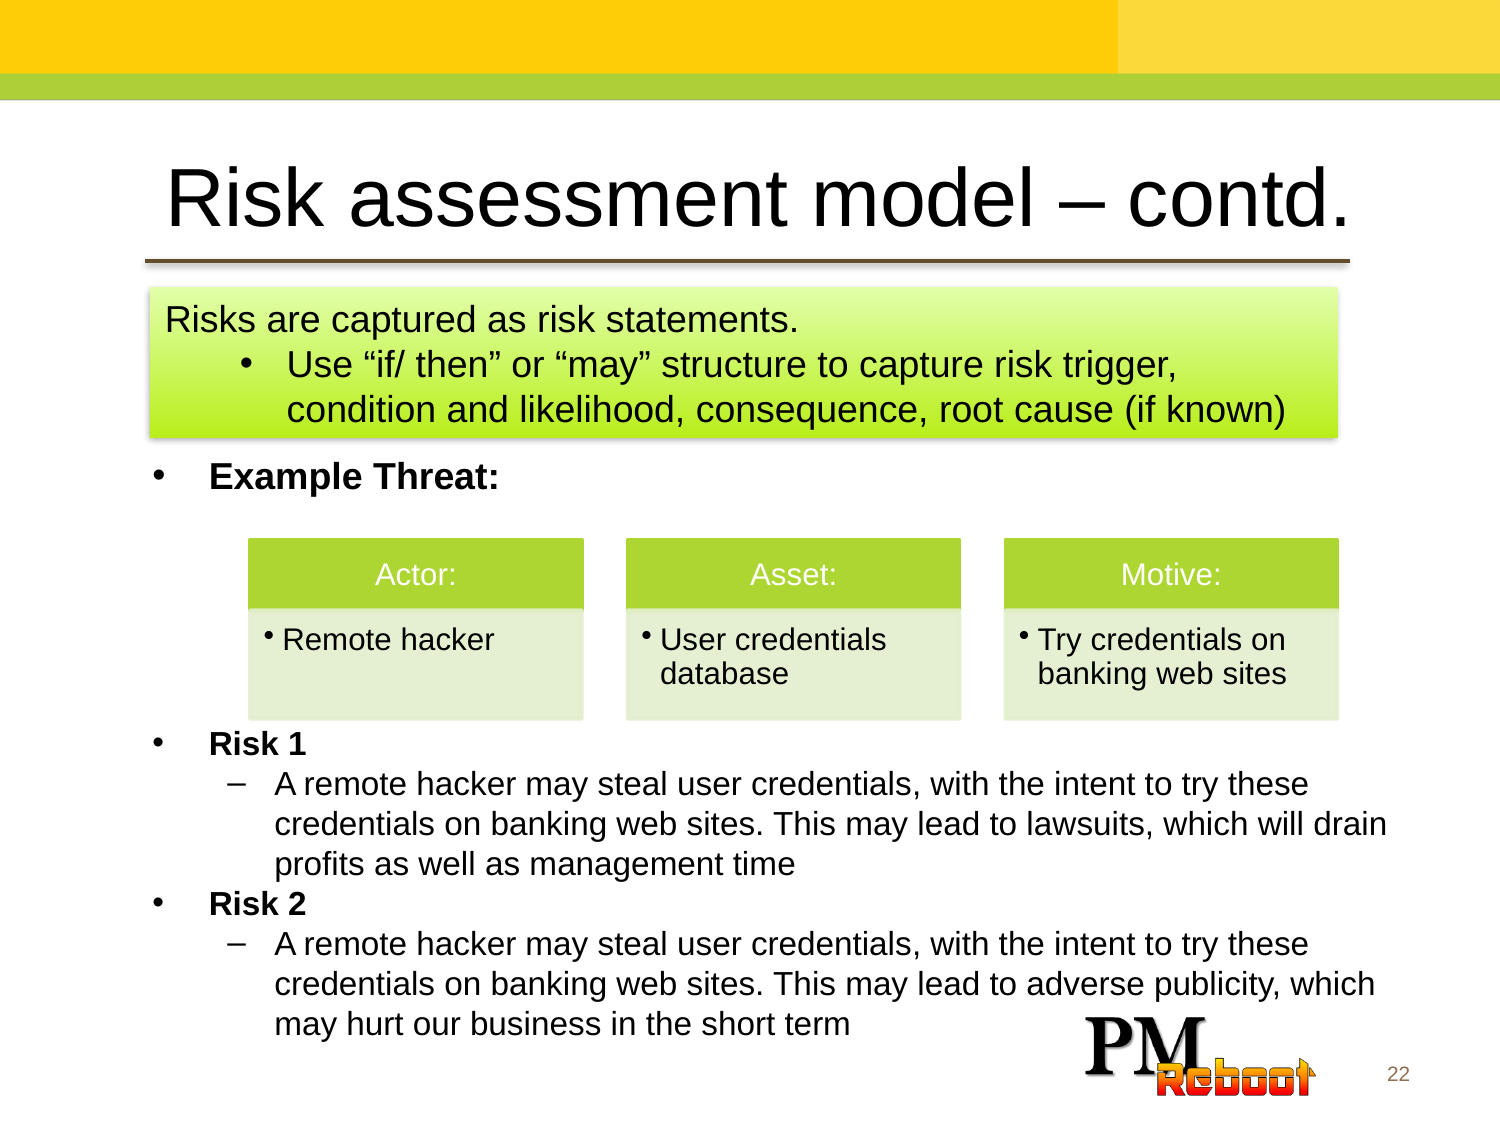

Risk assessment model – contd.
Risks are captured as risk statements.
Use “if/ then” or “may” structure to capture risk trigger, condition and likelihood, consequence, root cause (if known)

Example Threat:

Risk 1
A remote hacker may steal user credentials, with the intent to try these credentials on banking web sites. This may lead to lawsuits, which will drain profits as well as management time
Risk 2
A remote hacker may steal user credentials, with the intent to try these credentials on banking web sites. This may lead to adverse publicity, which may hurt our business in the short term
Actor:
Remote hacker
Asset:
User credentials database
Motive:
Try credentials on banking web sites
22